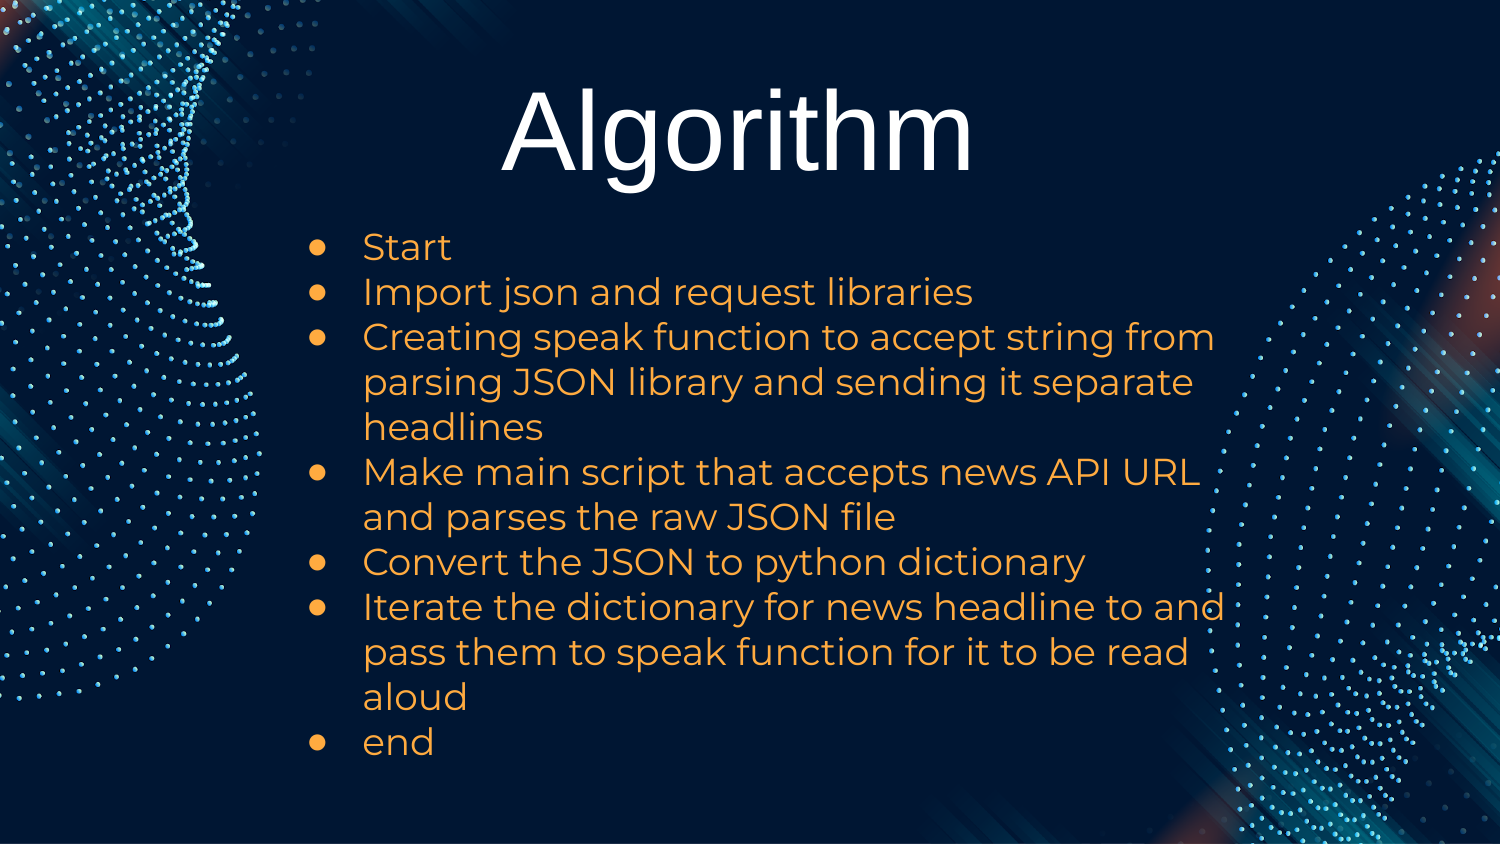

# Algorithm
Start
Import json and request libraries
Creating speak function to accept string from parsing JSON library and sending it separate headlines
Make main script that accepts news API URL and parses the raw JSON file
Convert the JSON to python dictionary
Iterate the dictionary for news headline to and pass them to speak function for it to be read aloud
end